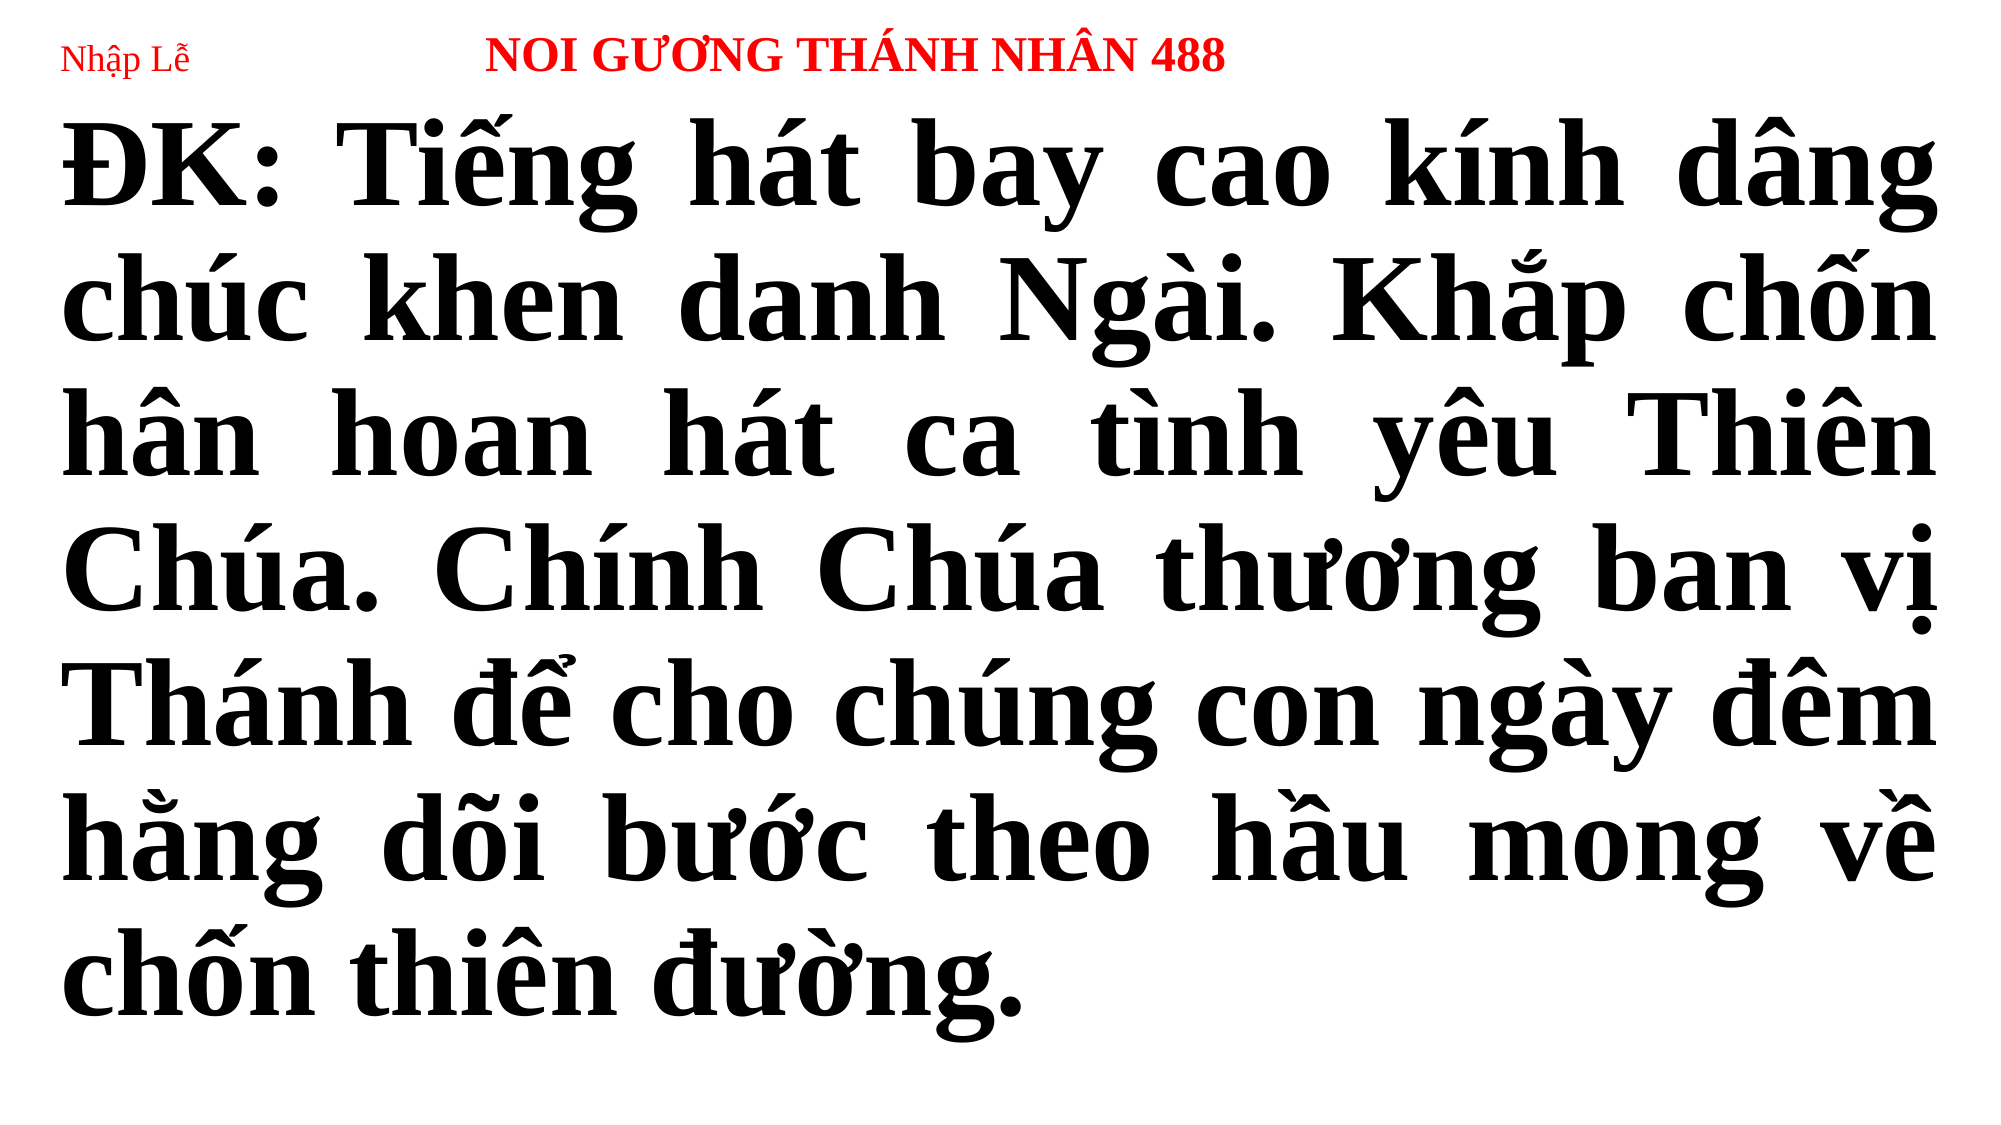

# Nhập Lễ                               NOI GƯƠNG THÁNH NHÂN 488
ĐK: Tiếng hát bay cao kính dâng chúc khen danh Ngài. Khắp chốn hân hoan hát ca tình yêu Thiên Chúa. Chính Chúa thương ban vị Thánh để cho chúng con ngày đêm hằng dõi bước theo hầu mong về chốn thiên đường.